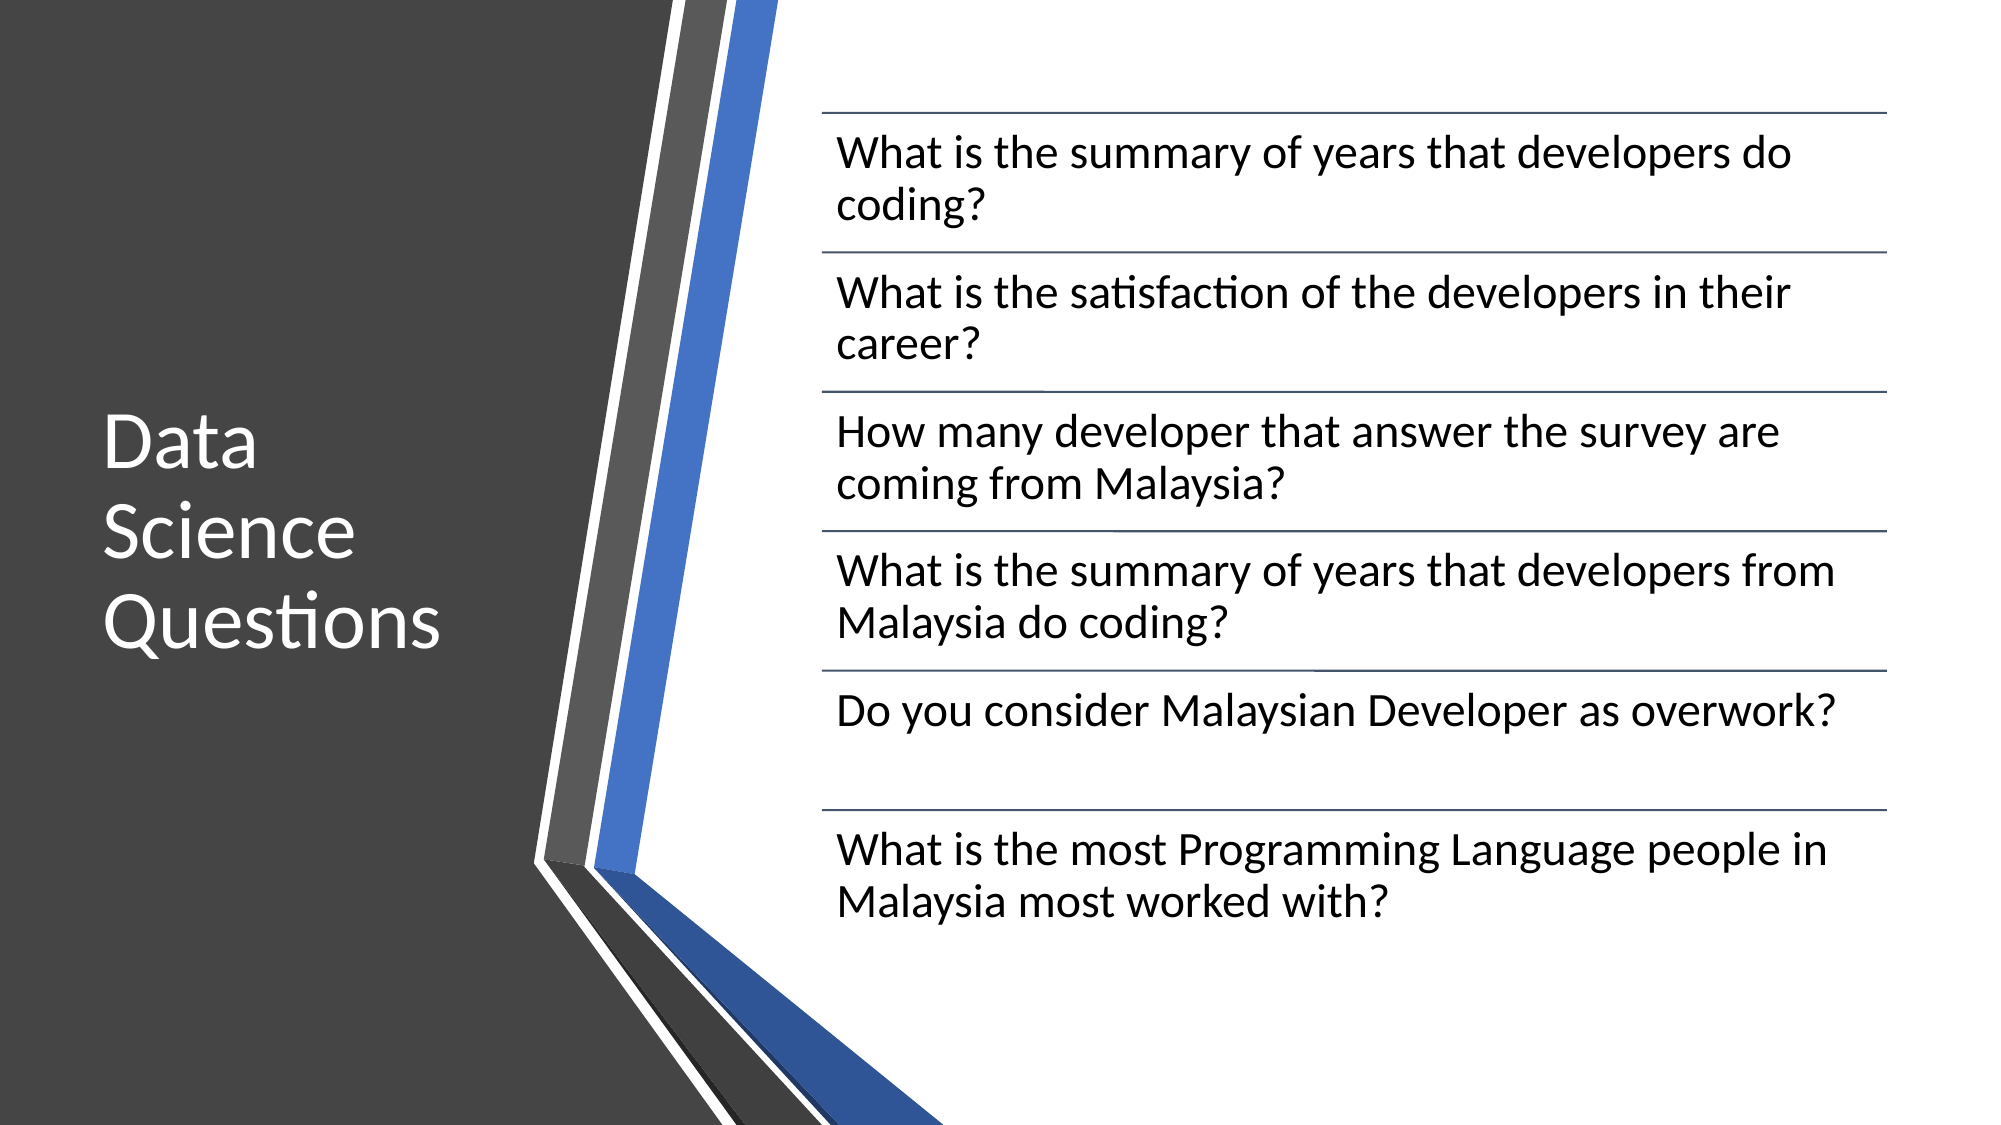

# Data Science Questions
What is the summary of years that developers do coding?
What is the satisfaction of the developers in their career?
How many developer that answer the survey are coming from Malaysia?
What is the summary of years that developers from Malaysia do coding?
Do you consider Malaysian Developer as overwork?
What is the most Programming Language people in Malaysia most worked with?